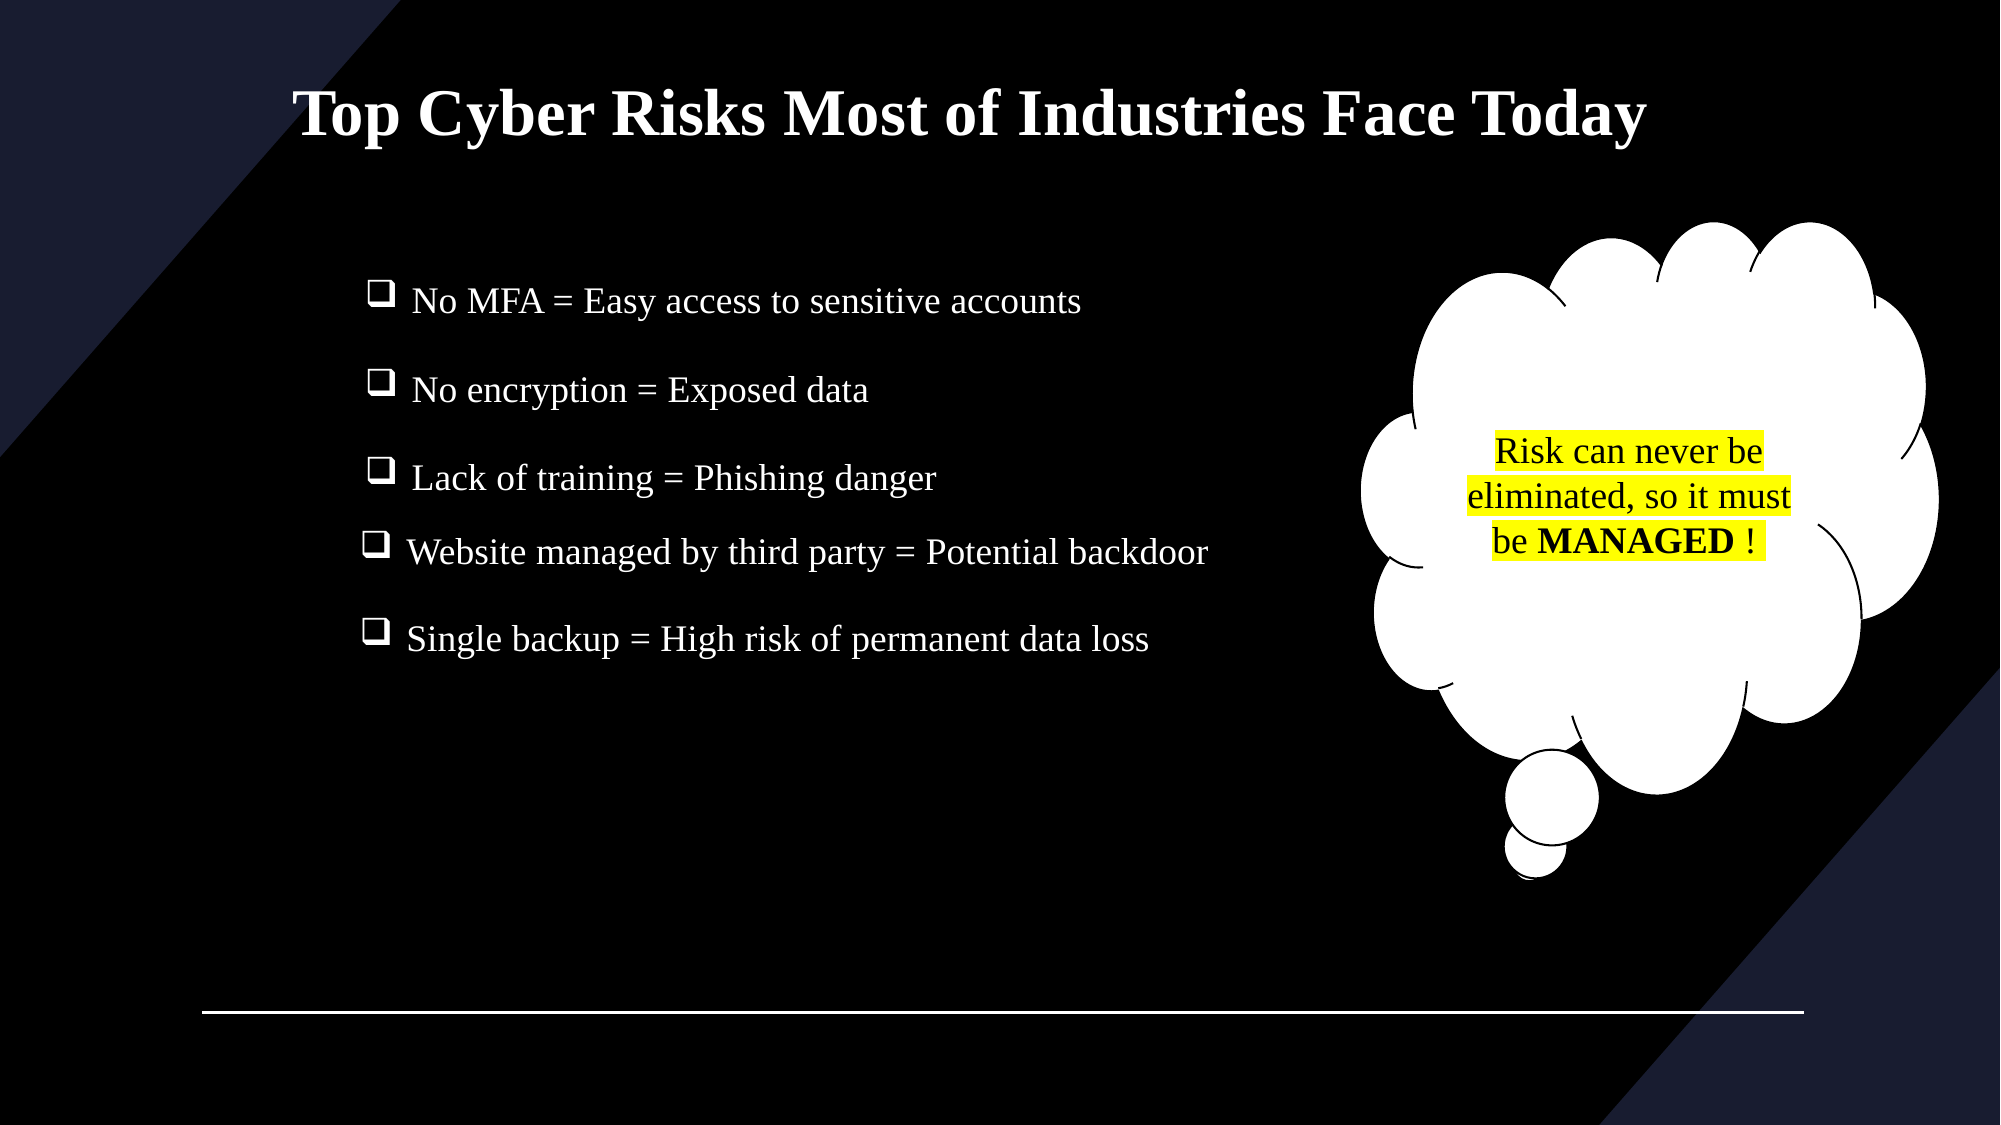

Top Cyber Risks Most of Industries Face Today
Risk can never be eliminated, so it must be MANAGED !
No MFA = Easy access to sensitive accounts
No encryption = Exposed data
Lack of training = Phishing danger
Website managed by third party = Potential backdoor
Single backup = High risk of permanent data loss